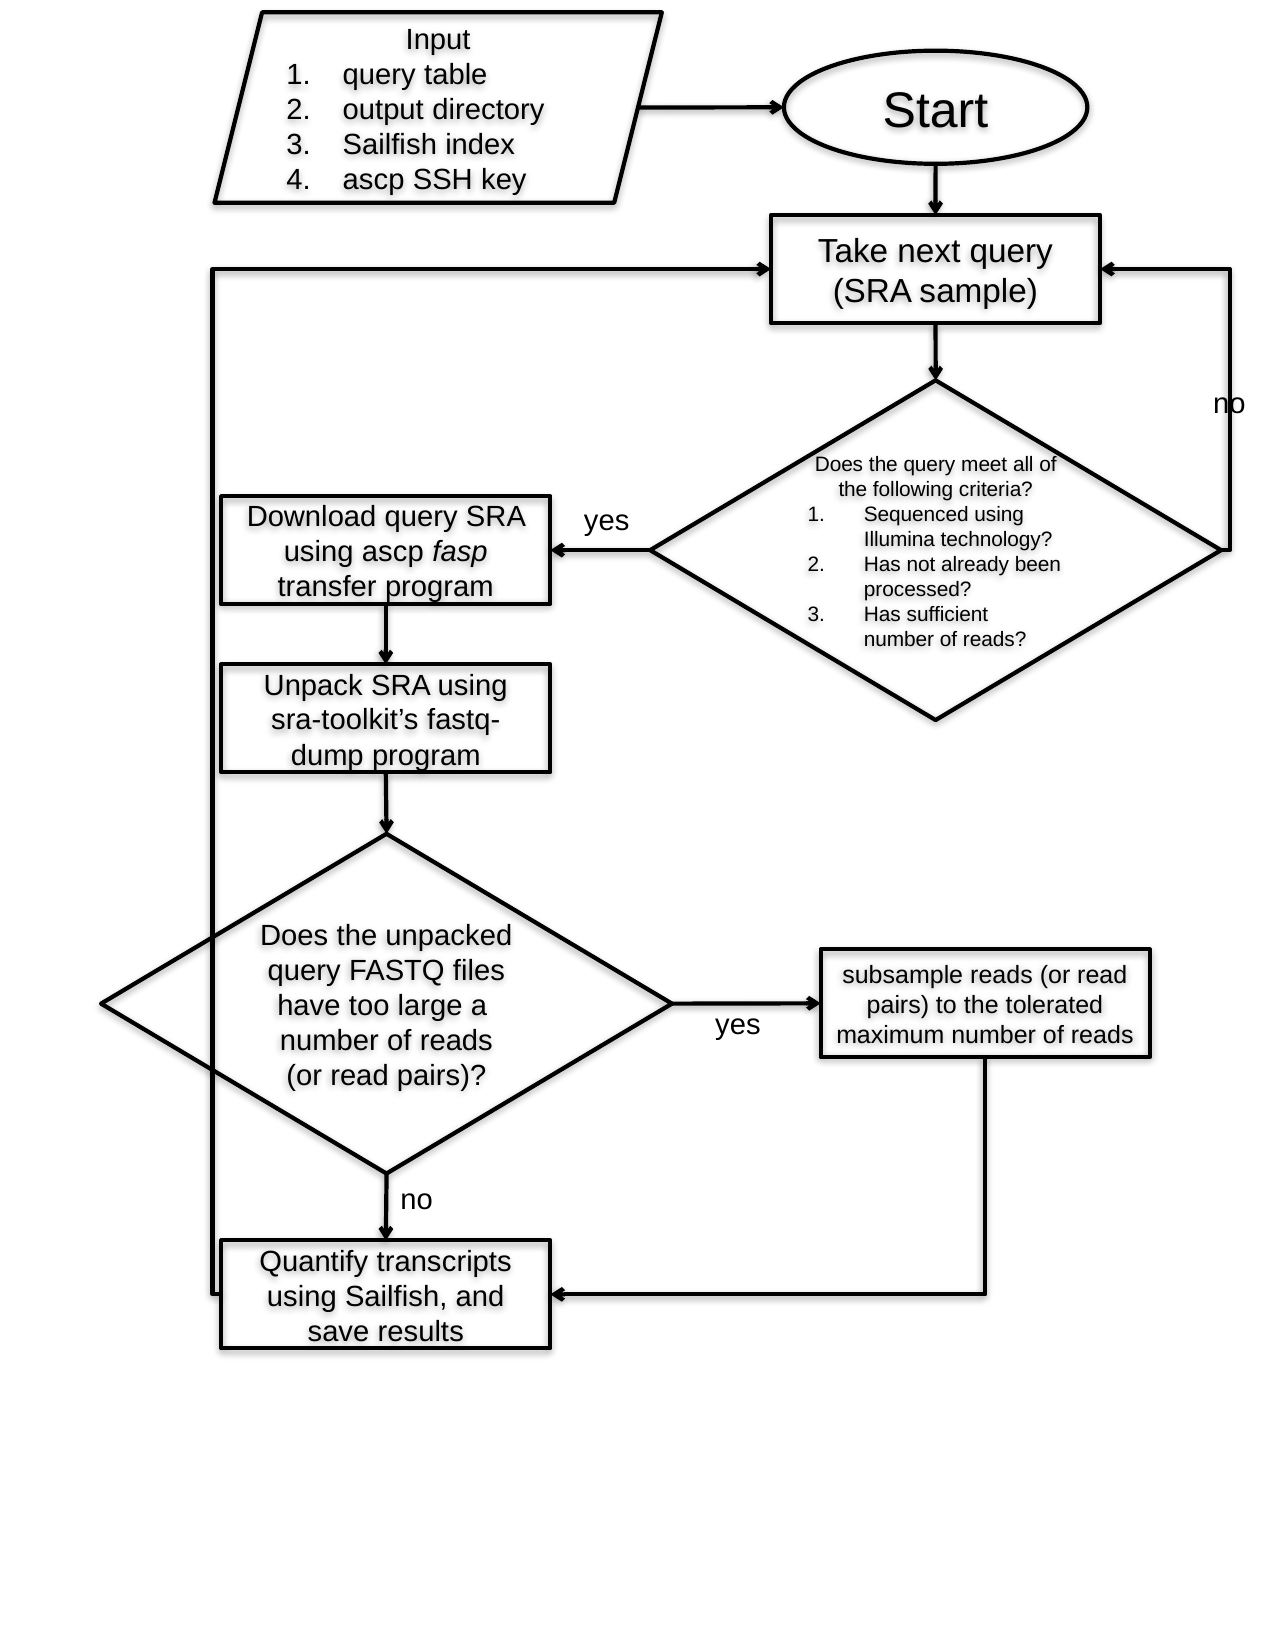

Input
query table
output directory
Sailfish index
ascp SSH key

Start
Take next query (SRA sample)
no
Does the query meet all of the following criteria?
Sequenced using Illumina technology?
Has not already been processed?
Has sufficient number of reads?
yes
Download query SRA using ascp fasp transfer program
Unpack SRA using sra-toolkit’s fastq-dump program
Does the unpacked query FASTQ files have too large a  number of reads (or read pairs)?
subsample reads (or read pairs) to the tolerated maximum number of reads
yes
no
Quantify transcripts using Sailfish, and save results